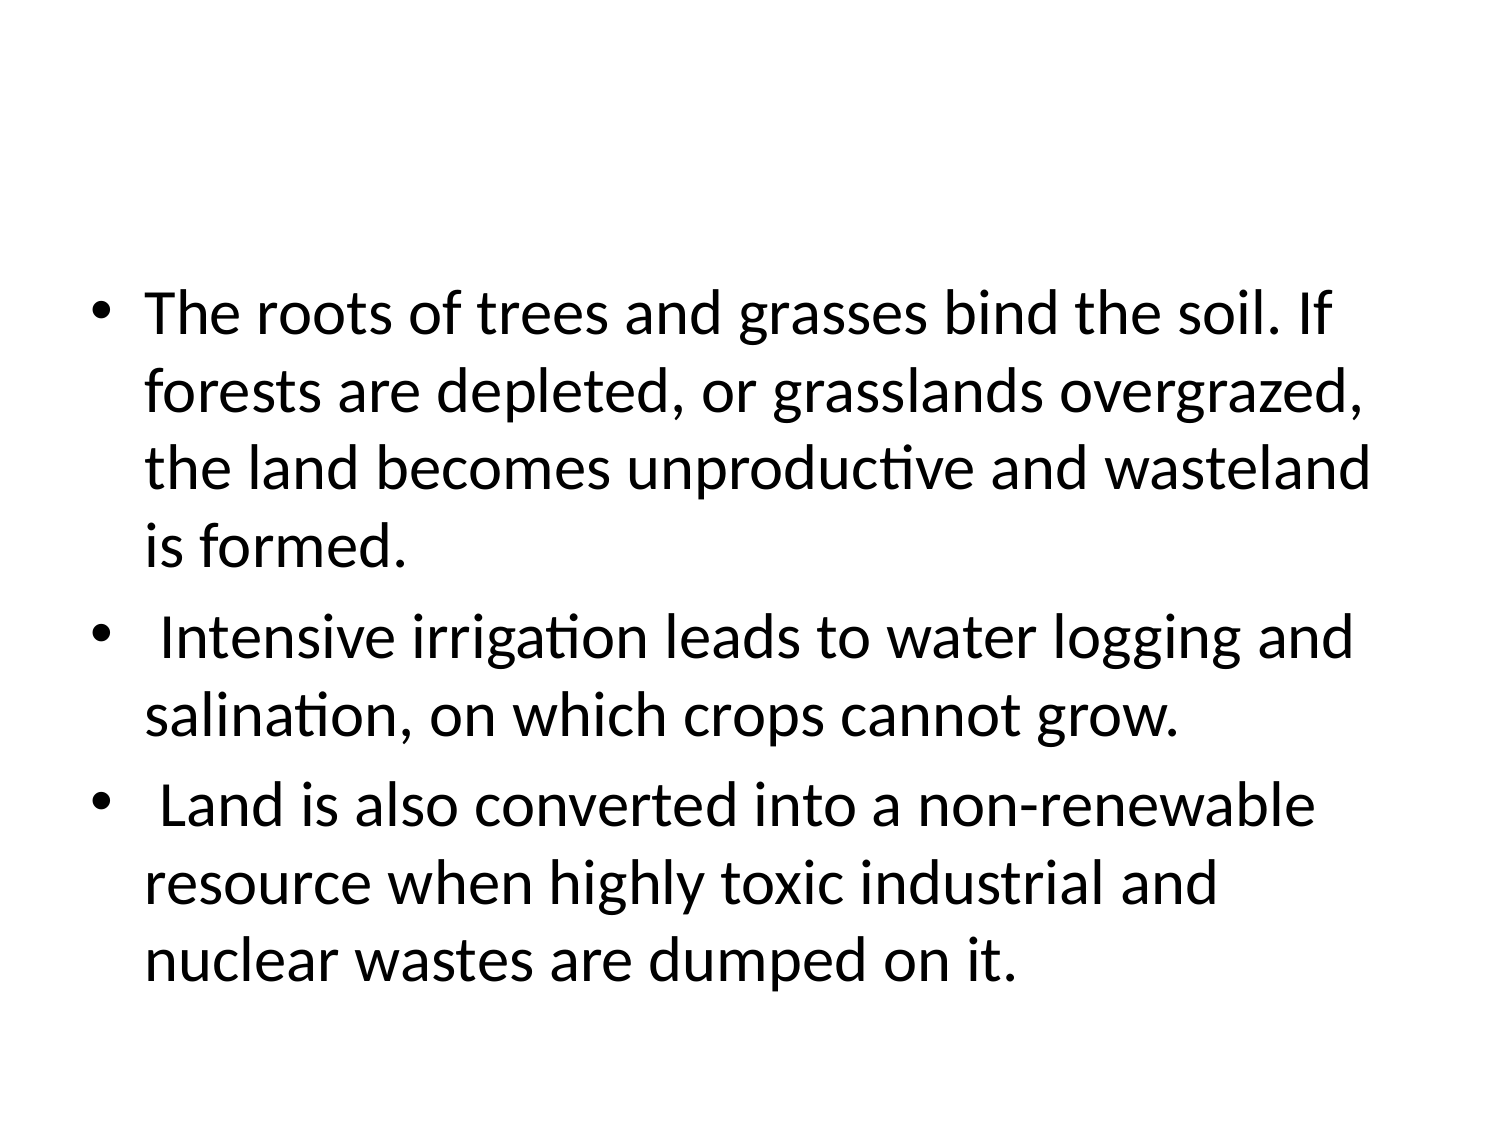

#
The roots of trees and grasses bind the soil. If forests are depleted, or grasslands overgrazed, the land becomes unproductive and wasteland is formed.
 Intensive irrigation leads to water logging and salination, on which crops cannot grow.
 Land is also converted into a non-renewable resource when highly toxic industrial and nuclear wastes are dumped on it.